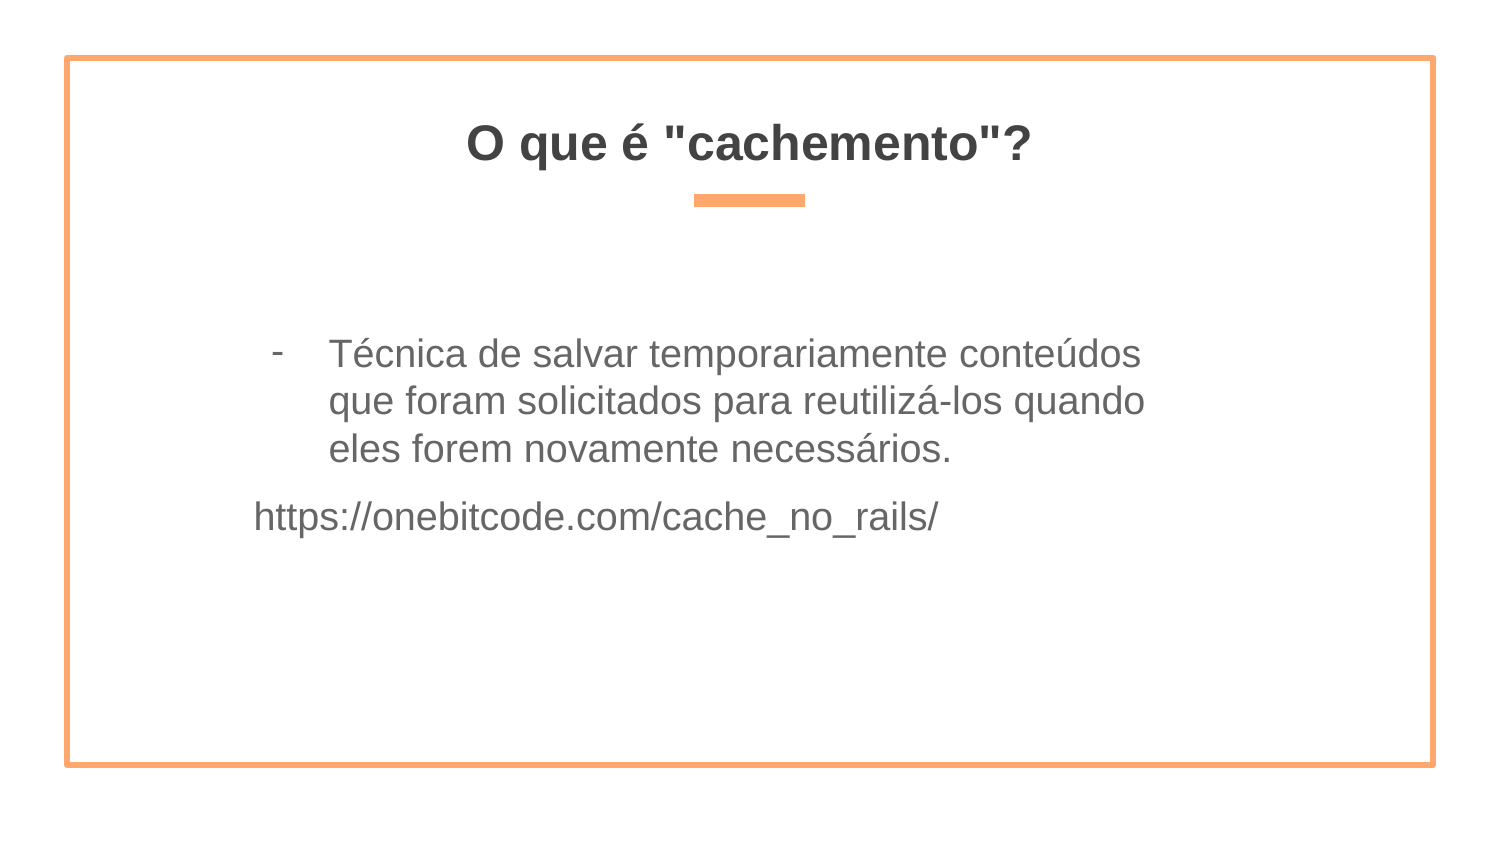

# O que é "cachemento"?
Técnica de salvar temporariamente conteúdos que foram solicitados para reutilizá-los quando eles forem novamente necessários.
https://onebitcode.com/cache_no_rails/